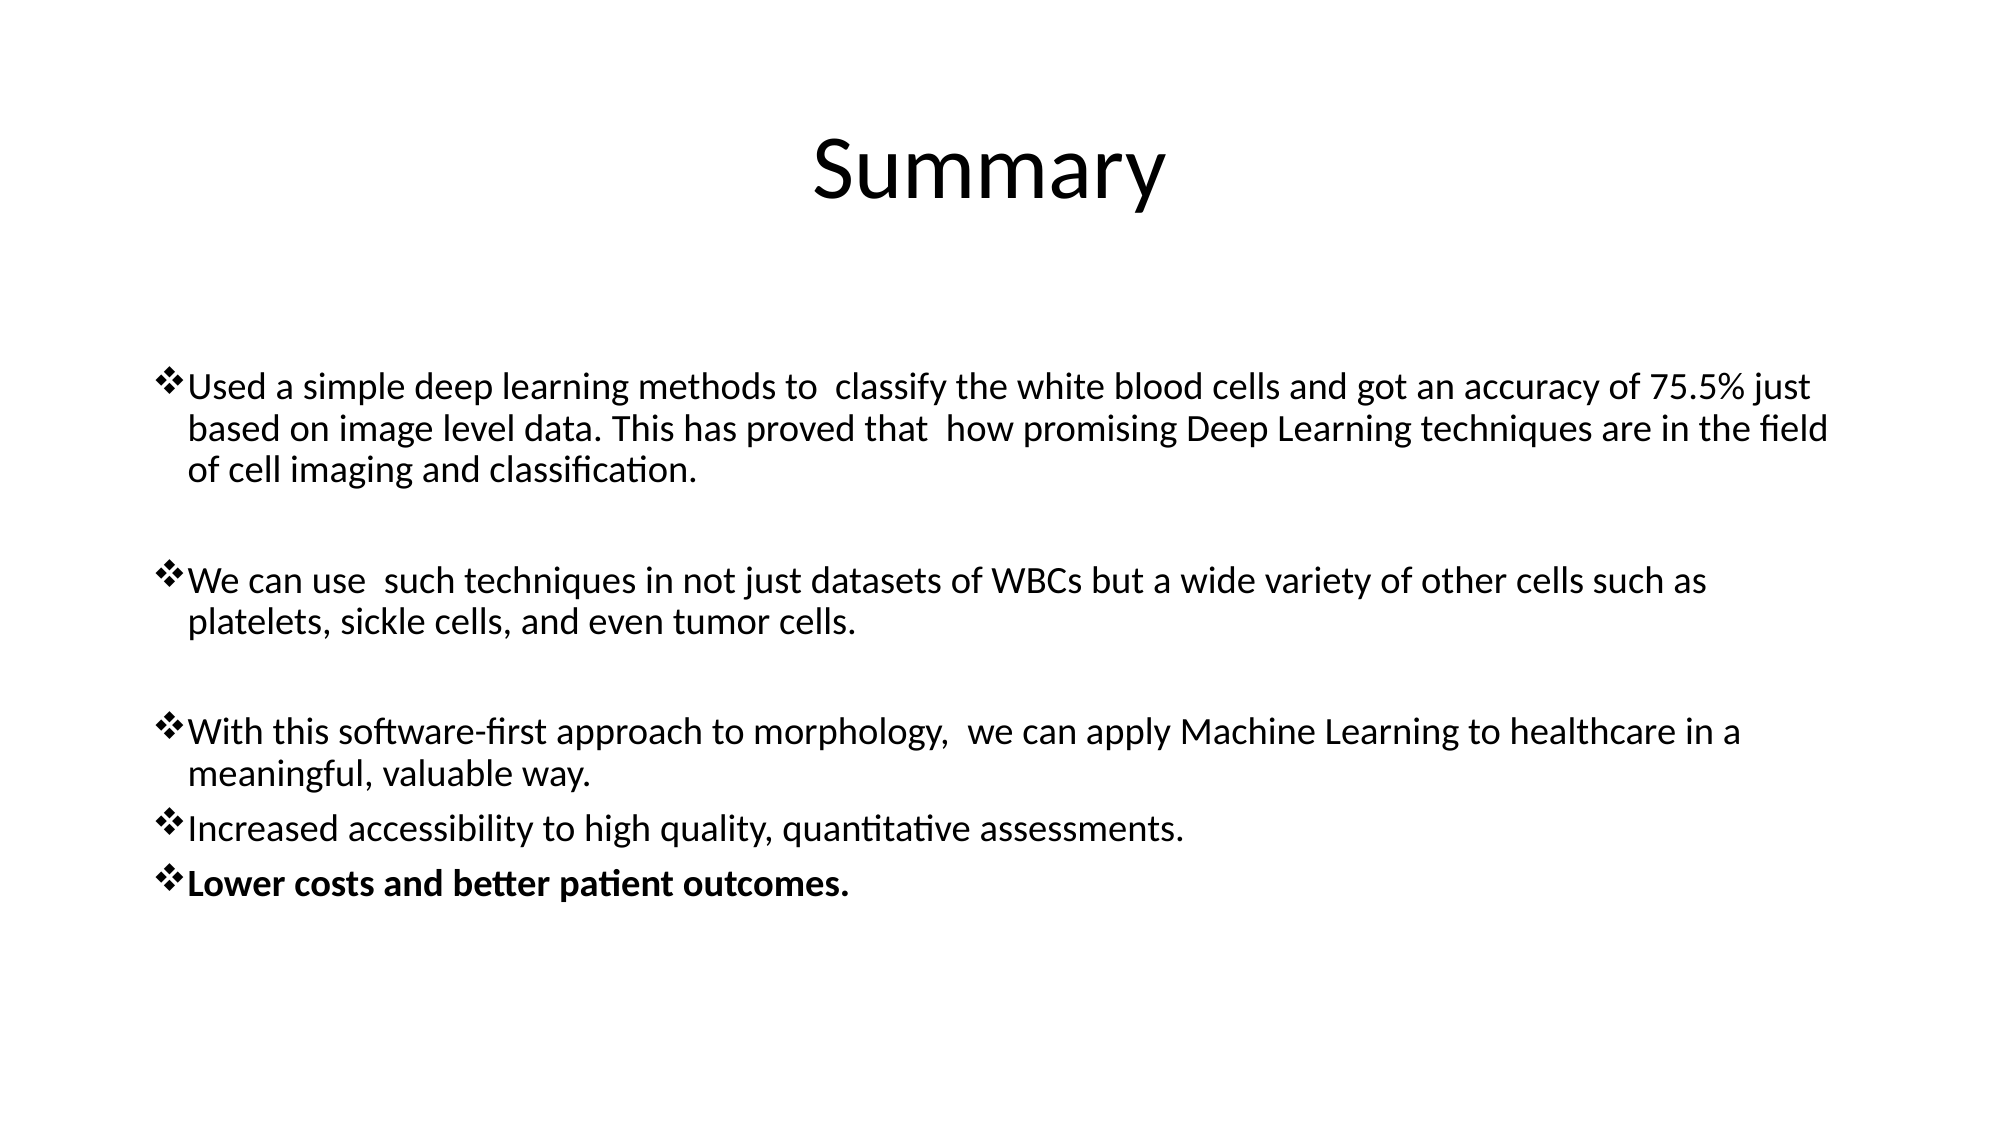

# Summary

Used a simple deep learning methods to  classify the white blood cells and got an accuracy of 75.5% just based on image level data. This has proved that  how promising Deep Learning techniques are in the field of cell imaging and classification.

We can use  such techniques in not just datasets of WBCs but a wide variety of other cells such as platelets, sickle cells, and even tumor cells.

With this software-first approach to morphology,  we can apply Machine Learning to healthcare in a meaningful, valuable way.
Increased accessibility to high quality, quantitative assessments.
Lower costs and better patient outcomes.